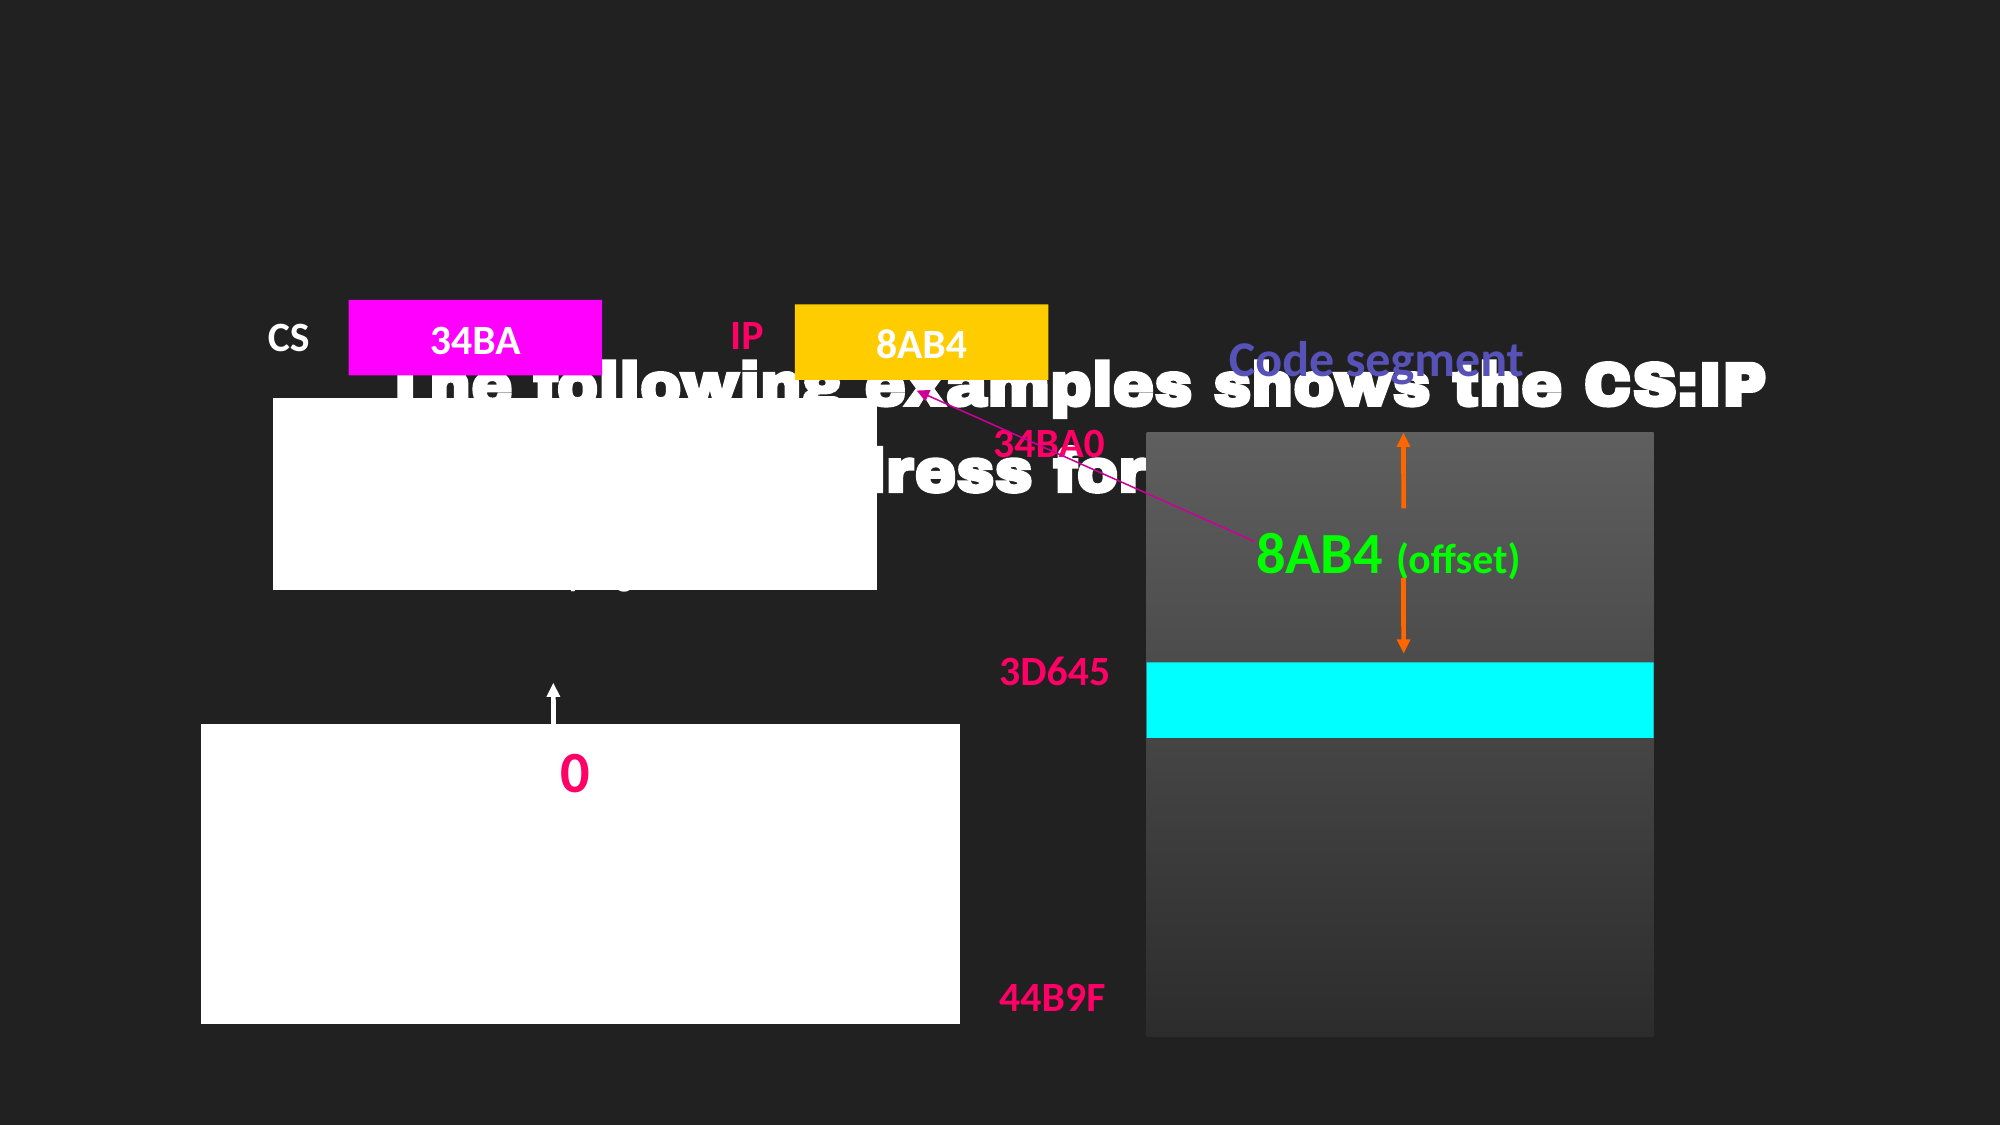

34BA
IP
CS
8AB4
Code segment

34BA0

8AB4 (offset)

3D645

44B9F
3 4 B A 0 ( C S ) +
8 A B 4 ( I P )

  3 D 6 5  4 (next address)
The following examples shows the CS:IP scheme of address formation:
Inserting a hexadecimal 0H (0000B)

 with the CSR or shifting the CSR

four binary digits left